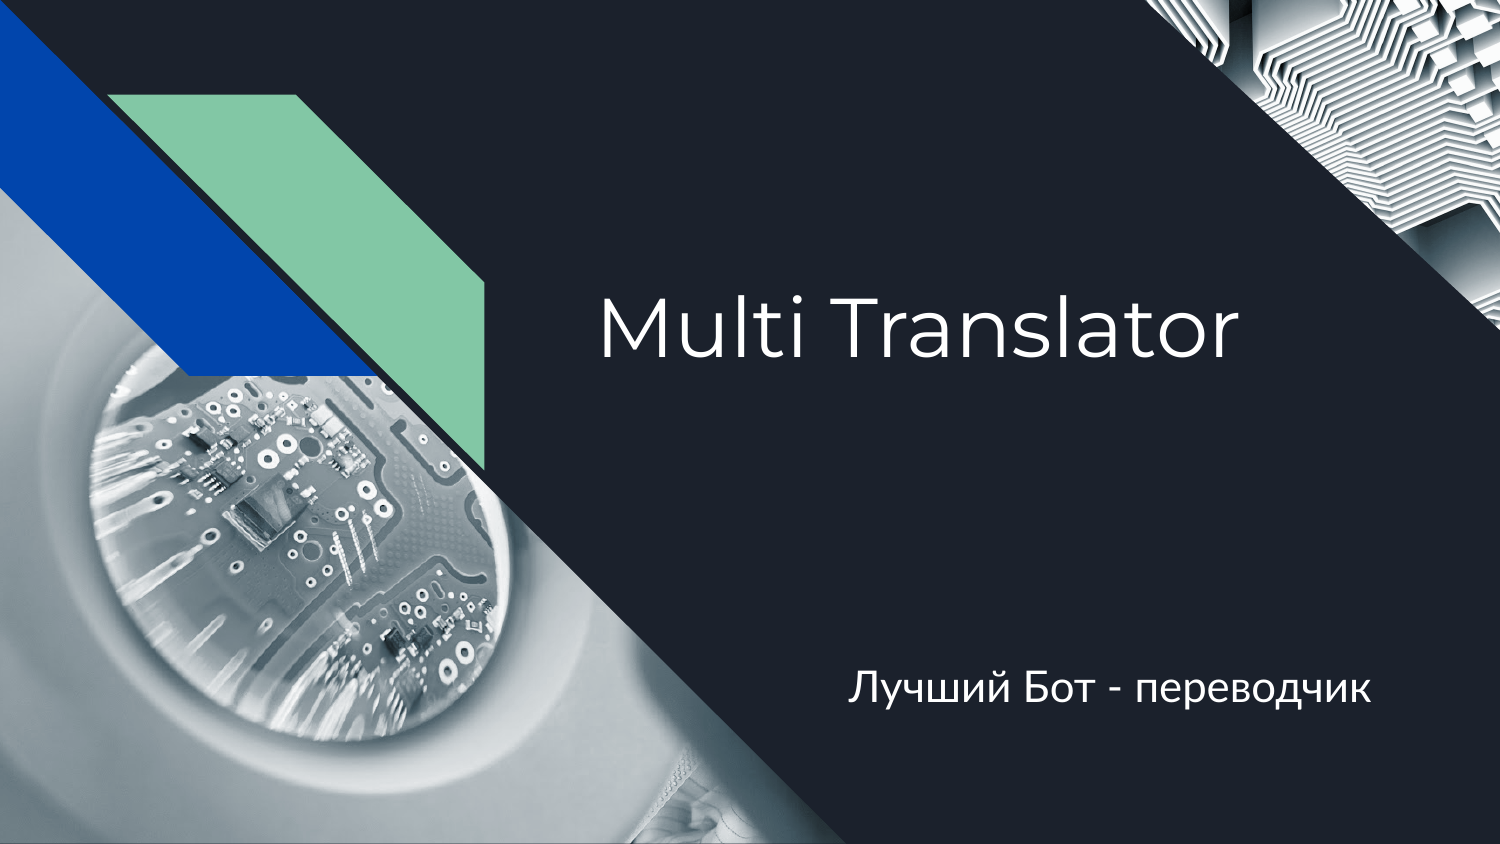

# Multi Translator
Лучший Бот - переводчик